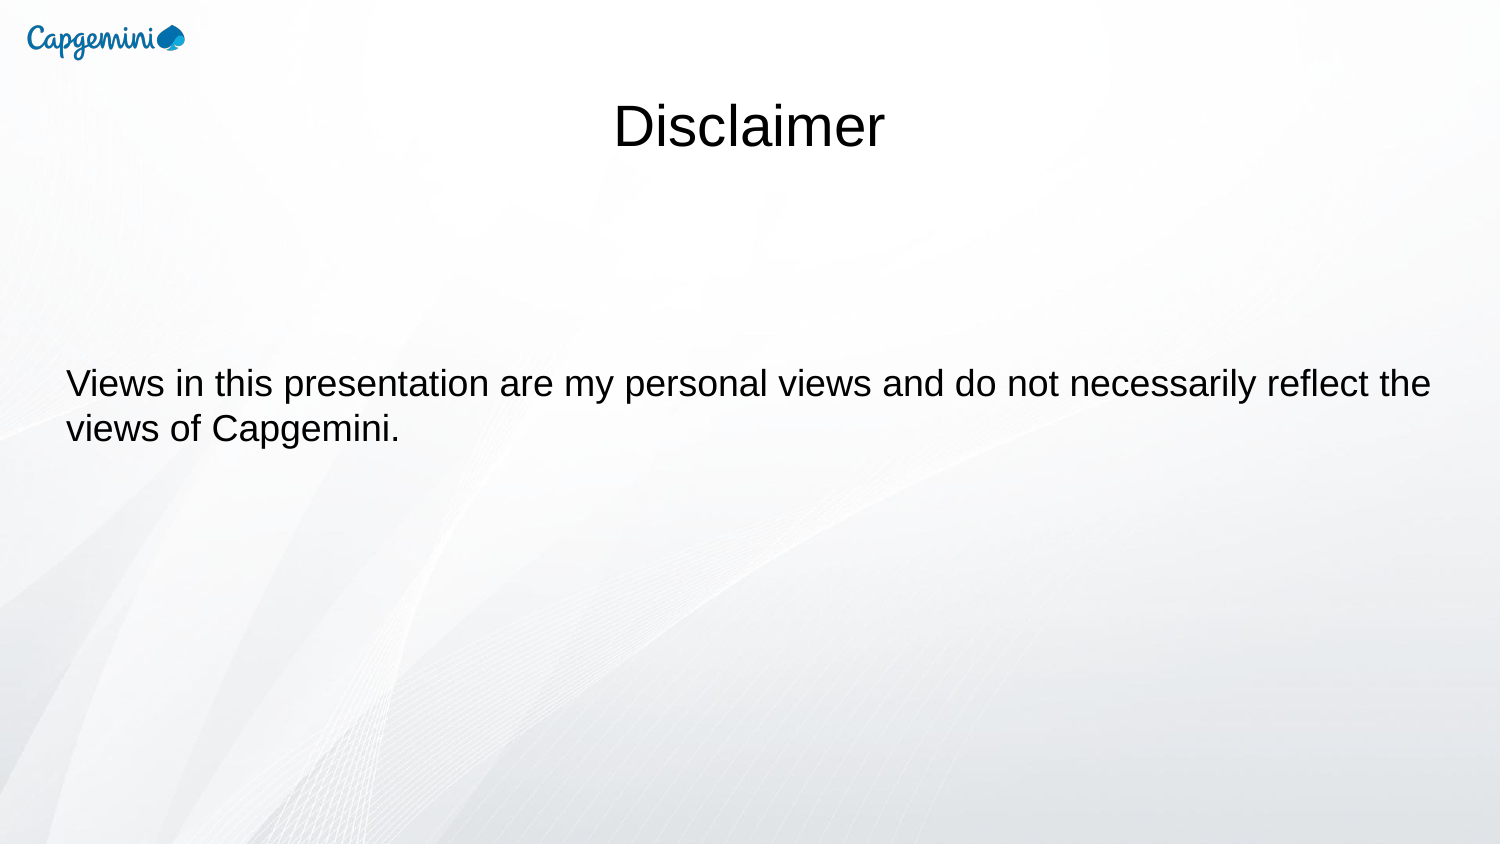

# Disclaimer
Views in this presentation are my personal views and do not necessarily reflect the views of Capgemini.